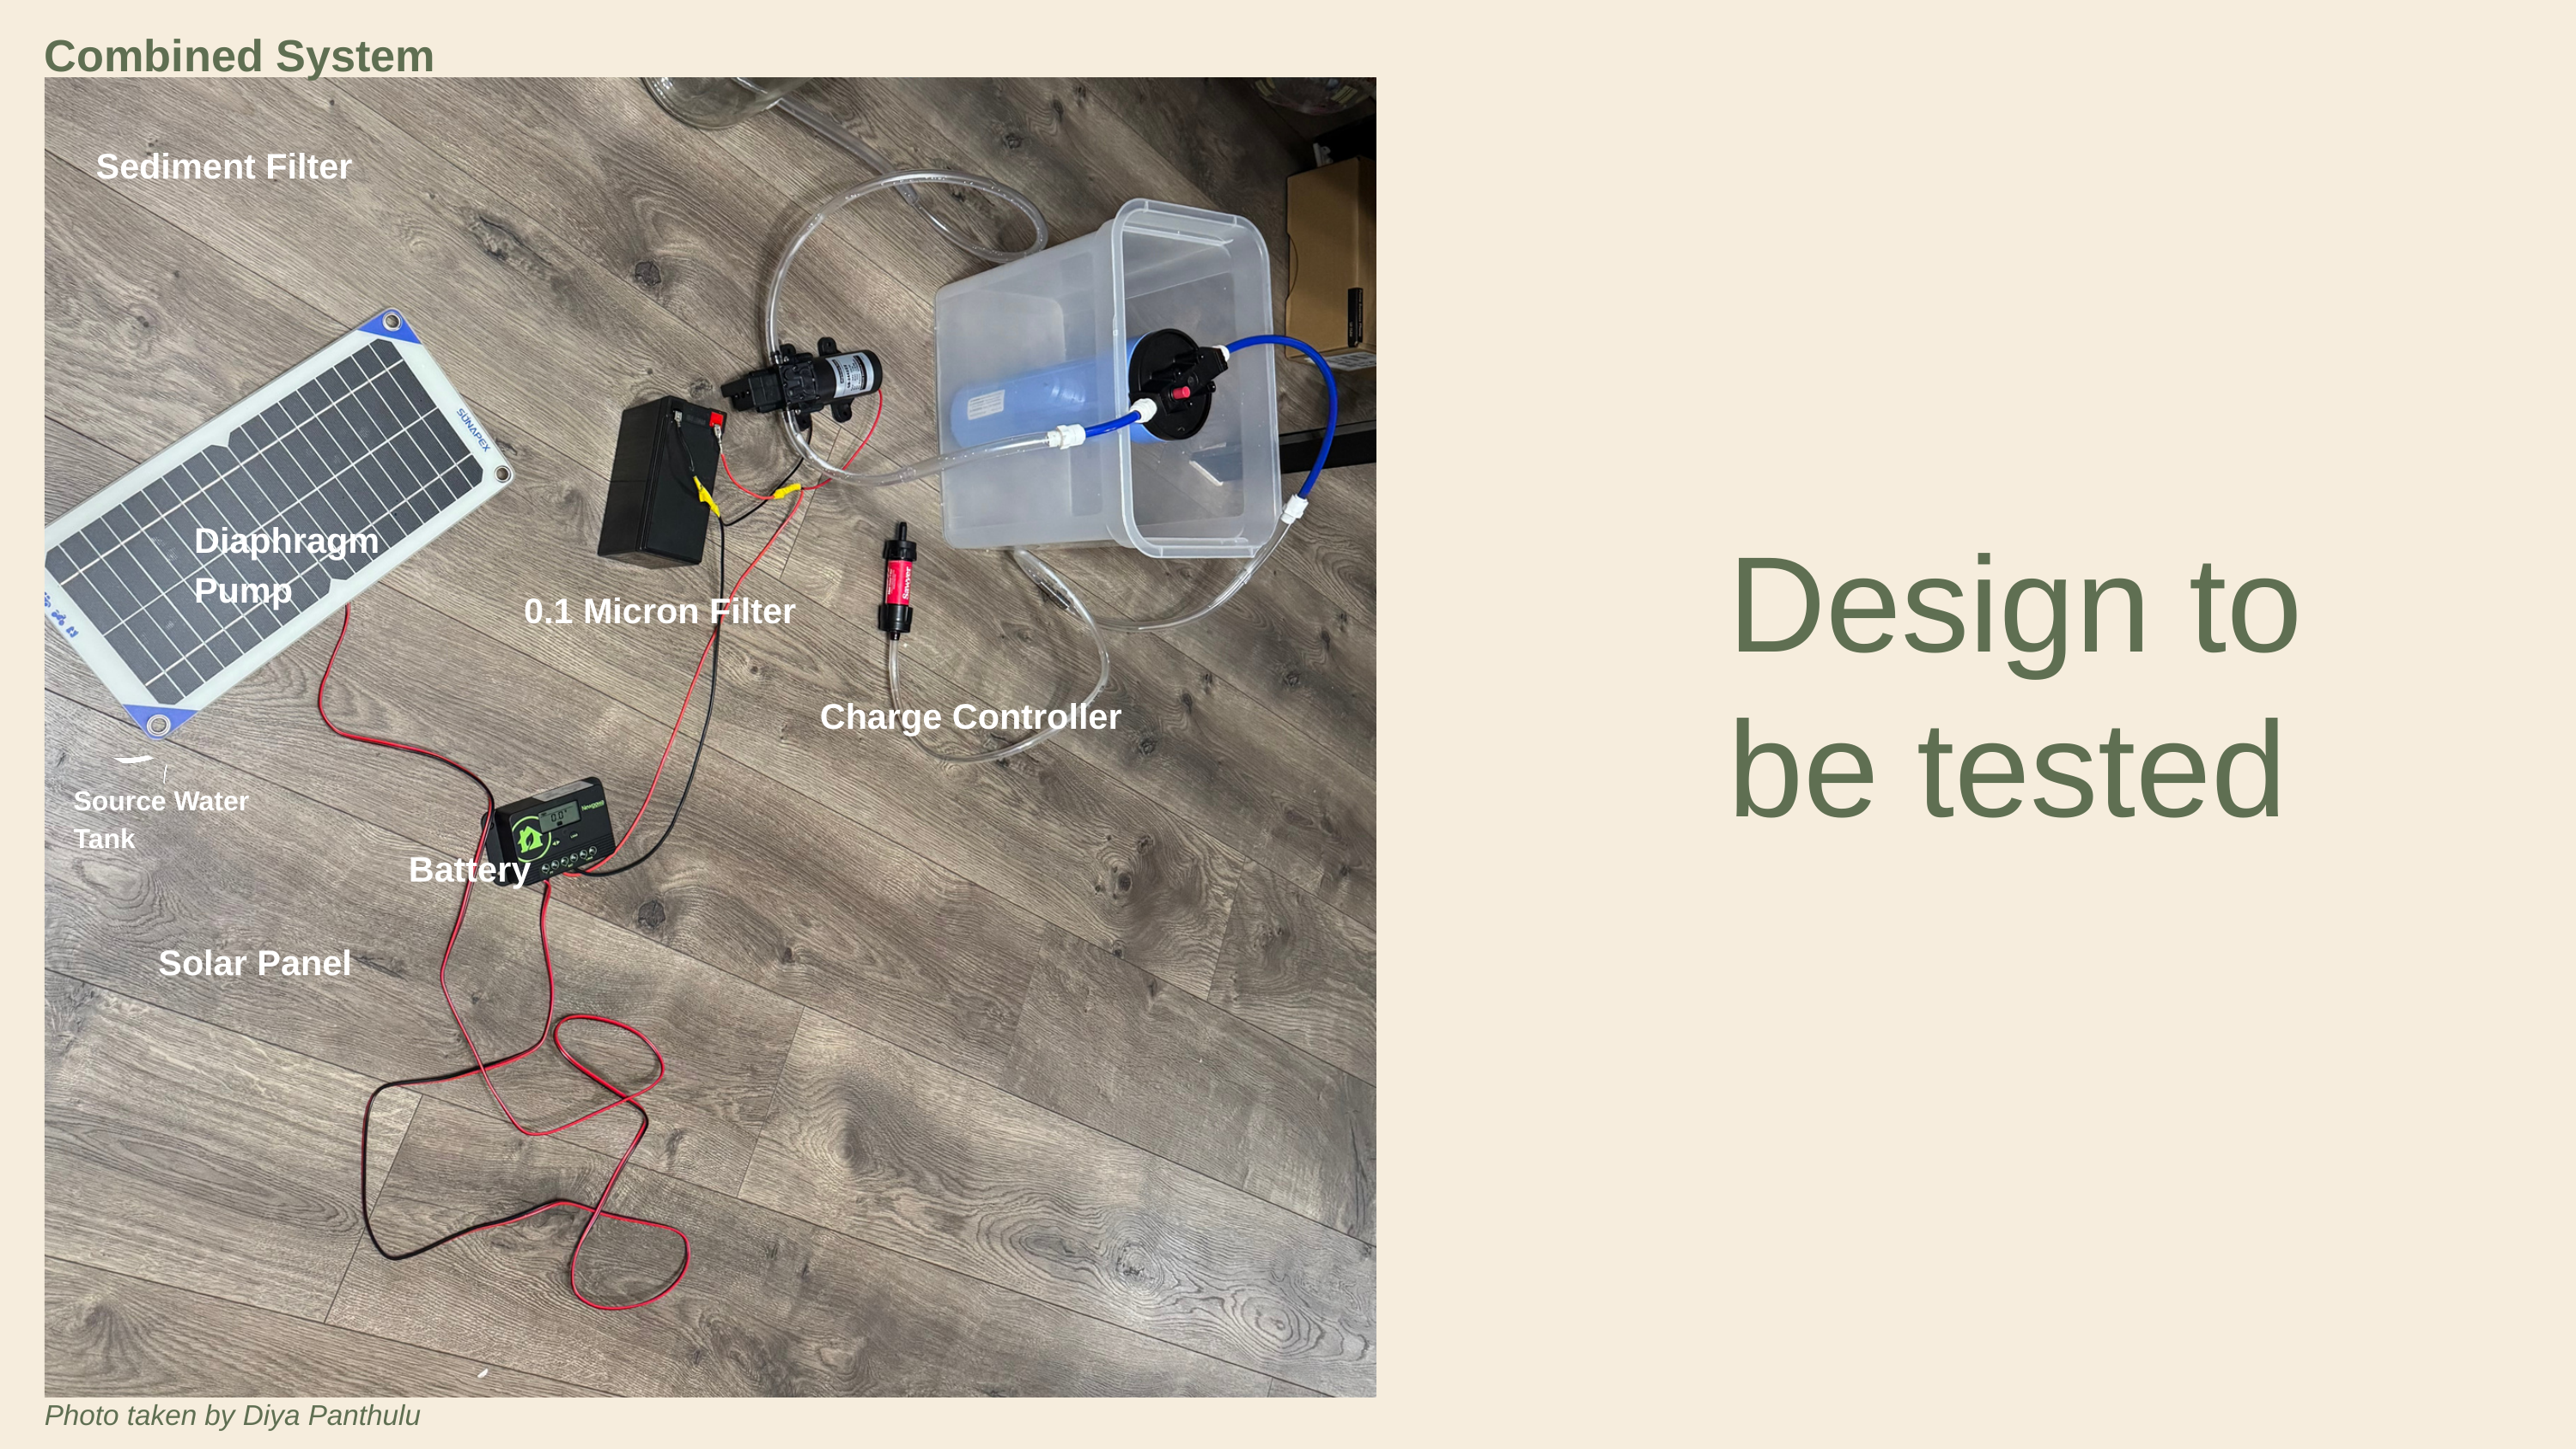

Combined System

Sediment Filter
Diaphragm Pump
Design to be tested
0.1 Micron Filter
Charge Controller

Source Water Tank
Battery
Solar Panel
Photo taken by Diya Panthulu